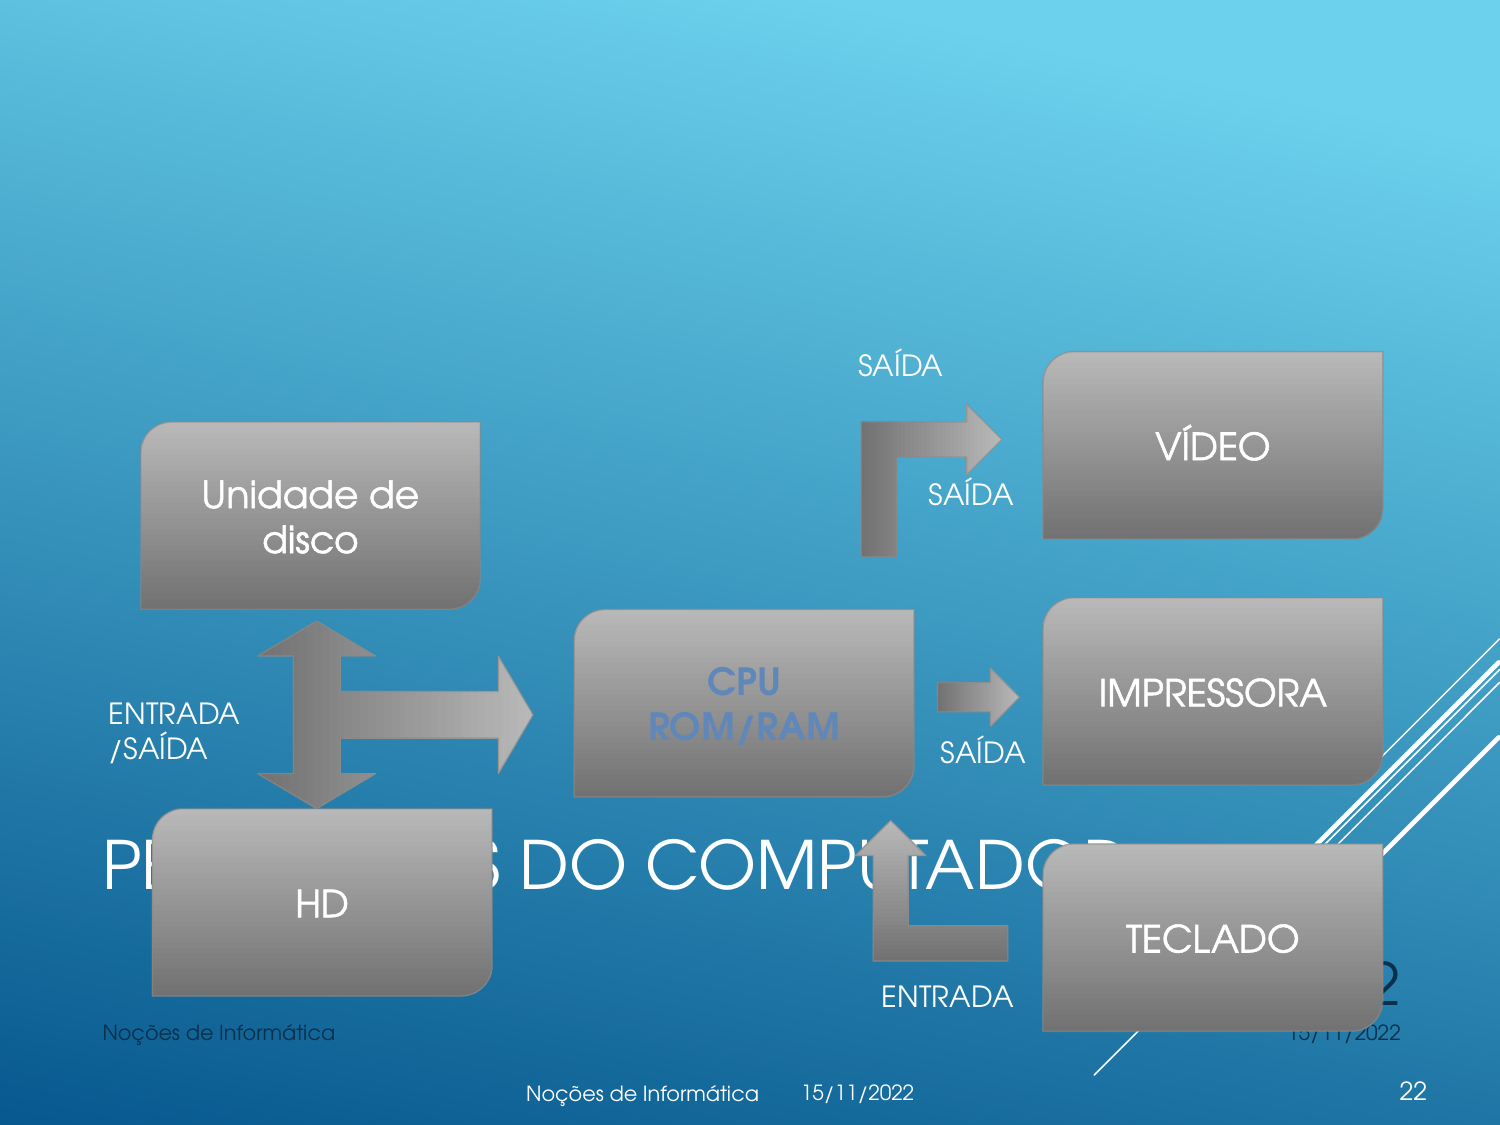

SAÍDA
VÍDEO

Unidade de disco
SAÍDA

IMPRESSORA
CPU
ROM/RAM

ENTRADA/SAÍDA
SAÍDA
# Periféricos do computador
HD

TECLADO
22
ENTRADA
Noções de Informática
15/11/2022
15/11/2022
Noções de Informática
22